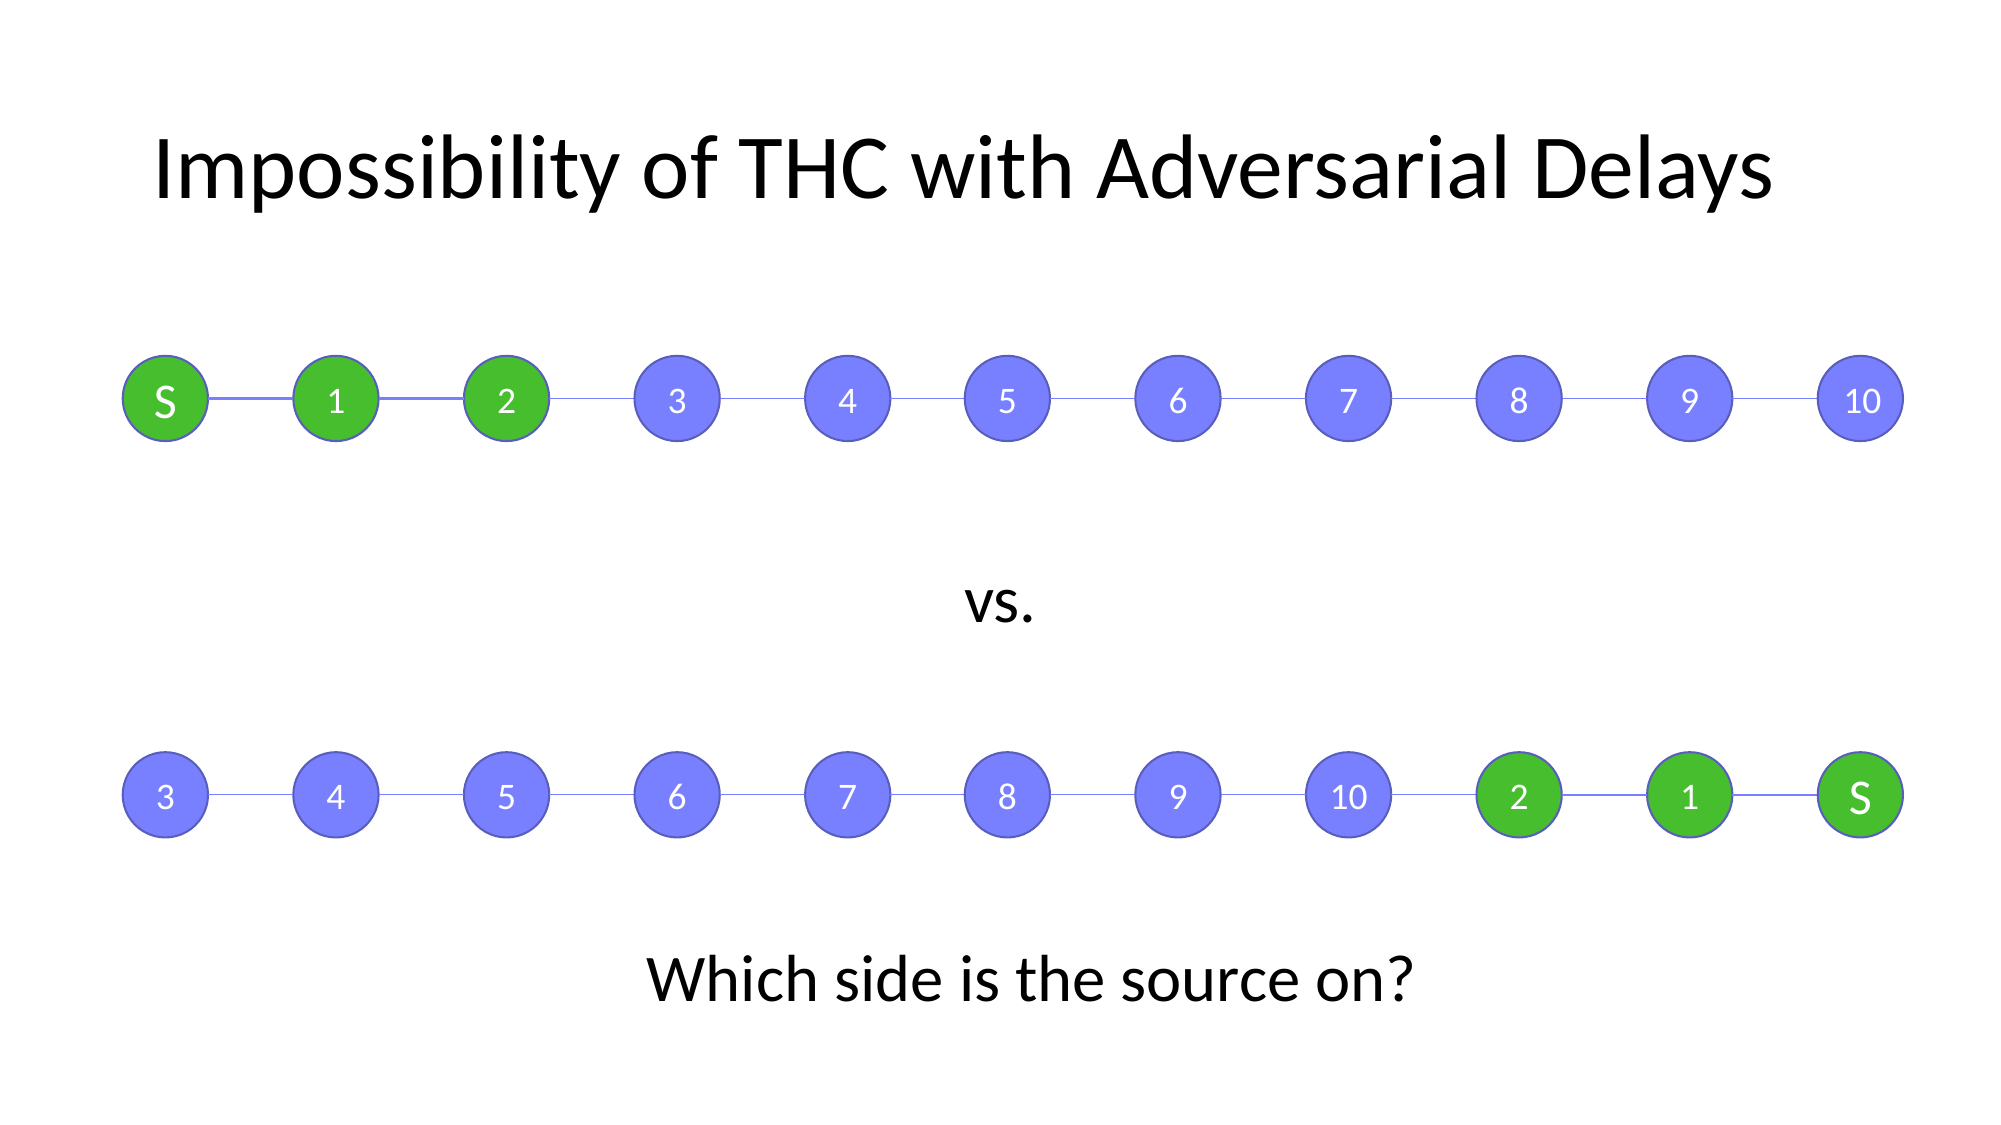

# Impossibility of THC with Adversarial Delays
S
1
2
3
4
5
6
7
8
9

10
vs.
3
4
5
6
7
8
9

2
1
S
10
Which side is the source on?